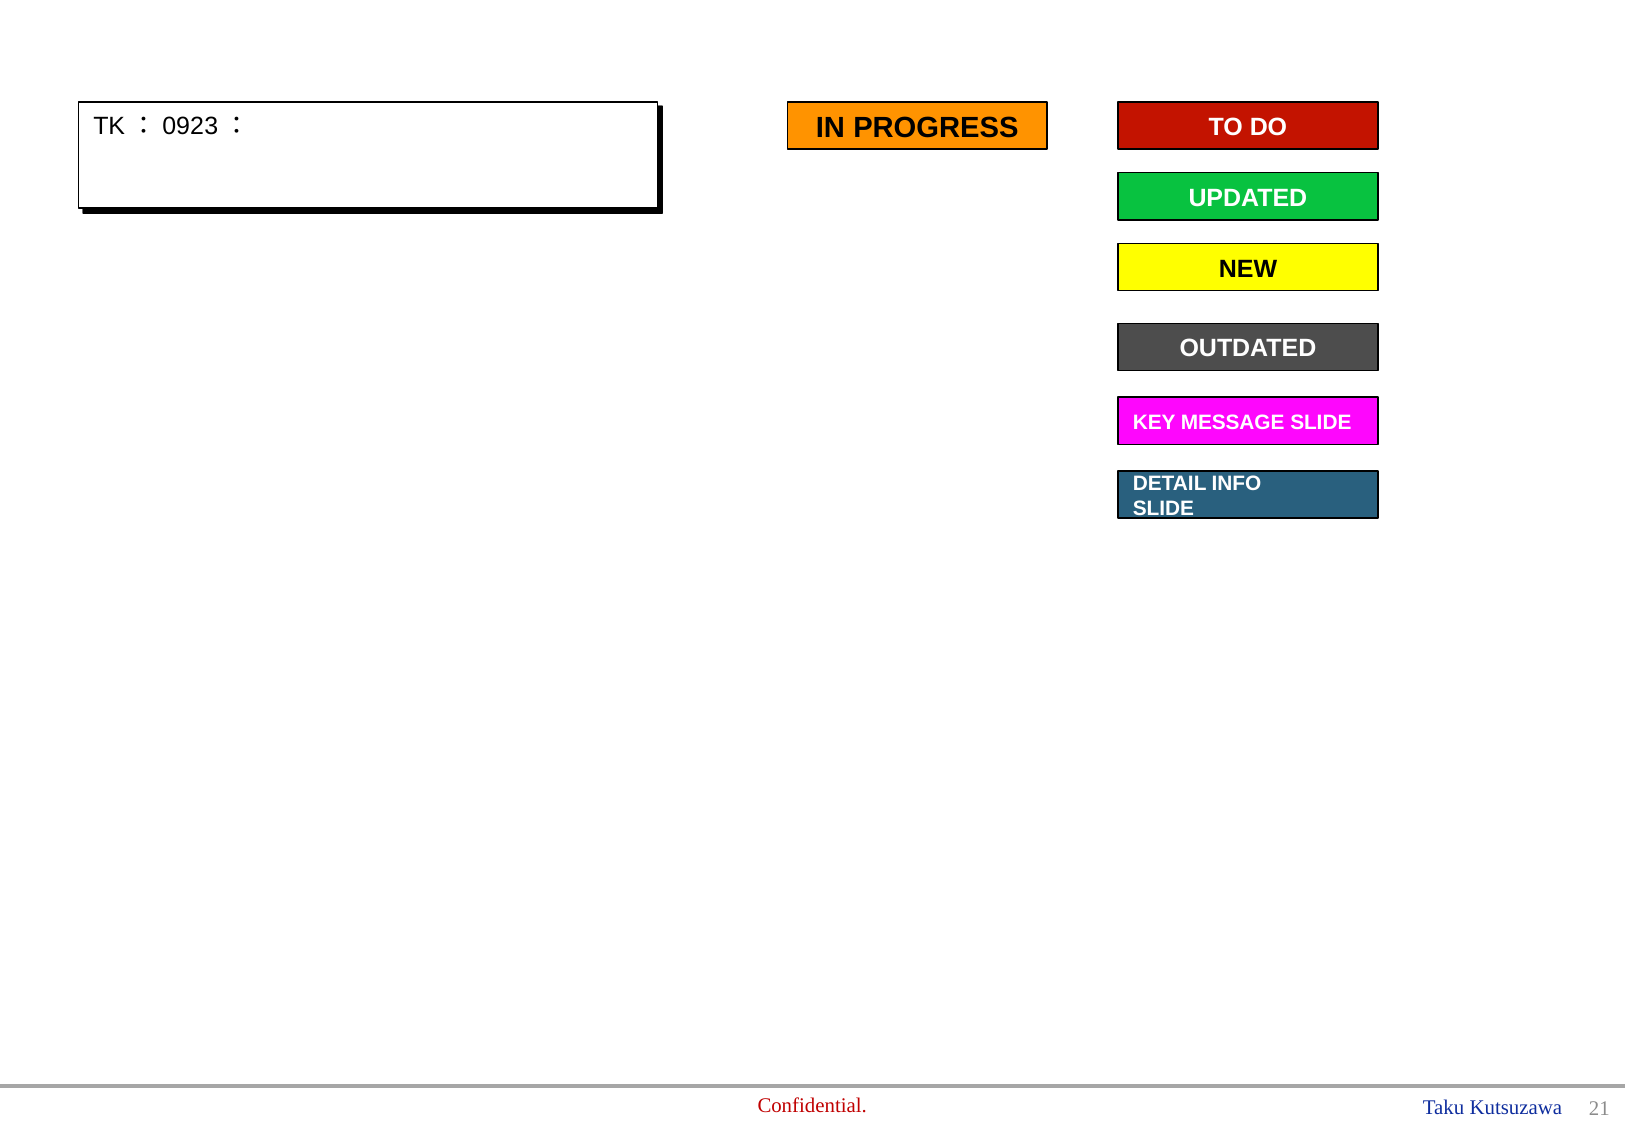

TK：0923：
IN PROGRESS
TO DO
UPDATED
NEW
OUTDATED
KEY MESSAGE SLIDE
DETAIL INFO
SLIDE